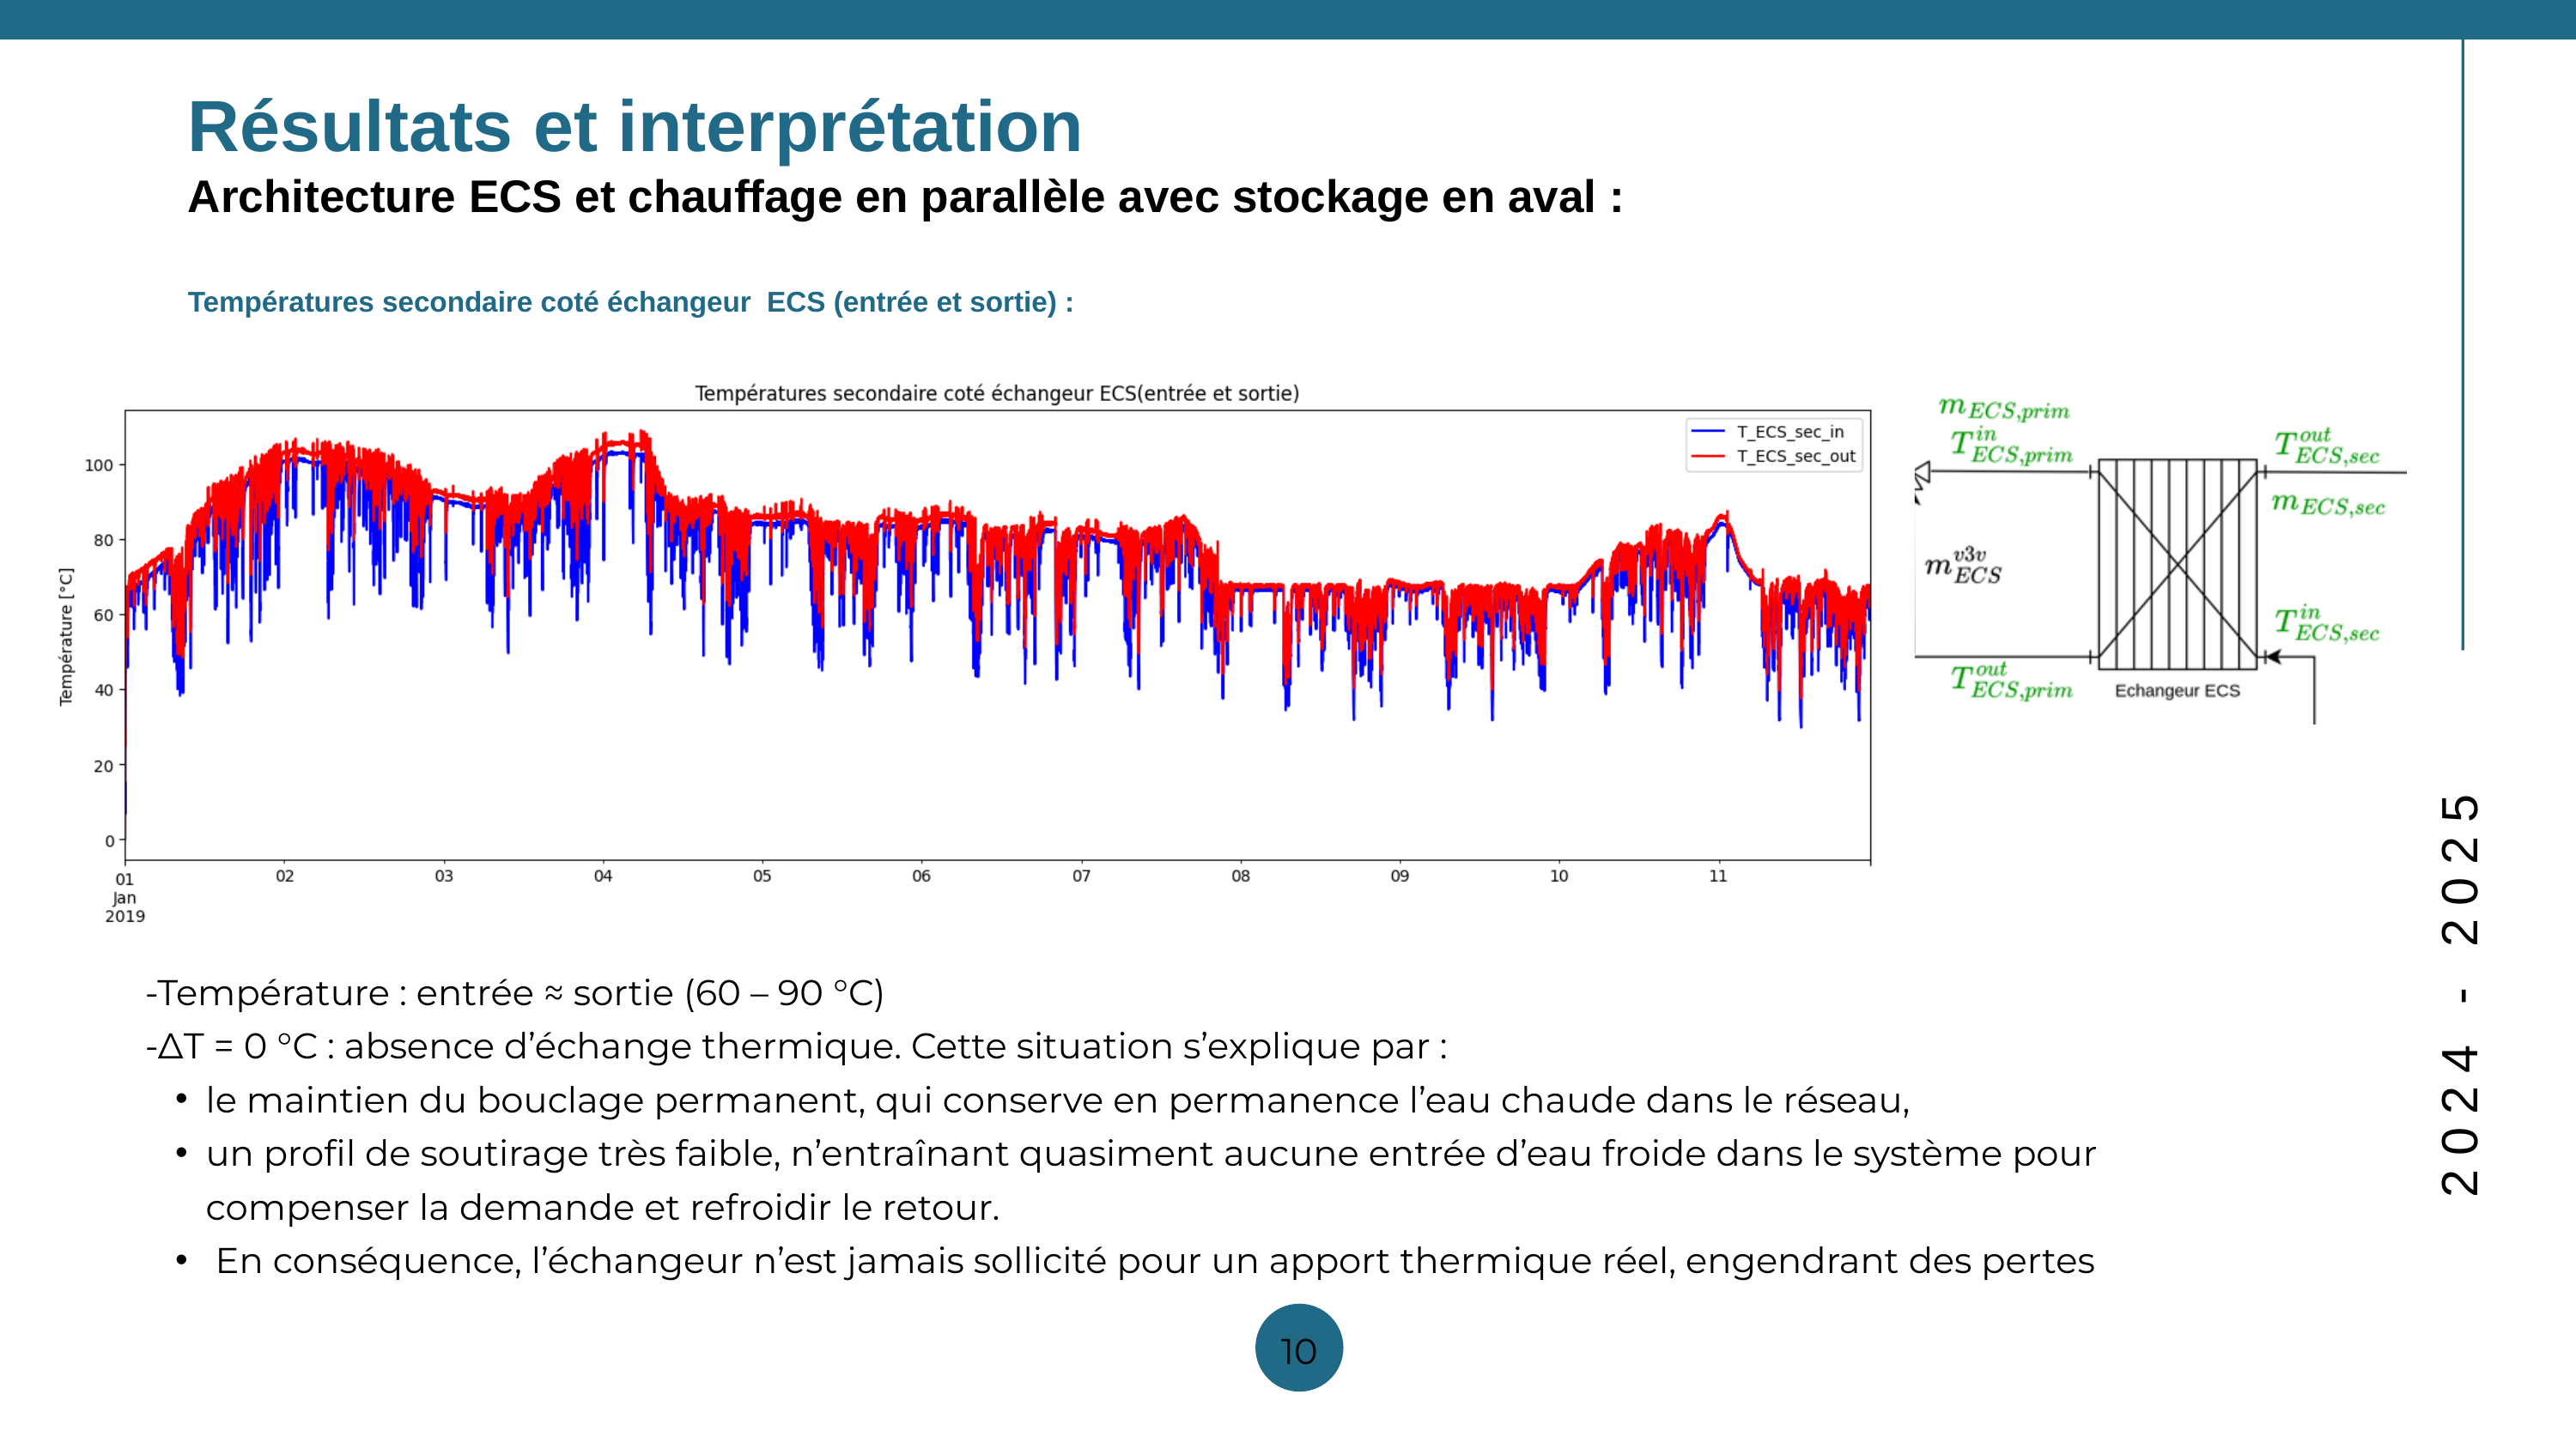

Résultats et interprétation
Architecture ECS et chauffage en parallèle avec stockage en aval :
Températures secondaire coté échangeur  ECS (entrée et sortie) :

2024 - 2025
-Température : entrée ≈ sortie (60 – 90 °C)
-ΔT = 0 °C : absence d’échange thermique. Cette situation s’explique par :
le maintien du bouclage permanent, qui conserve en permanence l’eau chaude dans le réseau,
un profil de soutirage très faible, n’entraînant quasiment aucune entrée d’eau froide dans le système pour compenser la demande et refroidir le retour.
 En conséquence, l’échangeur n’est jamais sollicité pour un apport thermique réel, engendrant des pertes

10